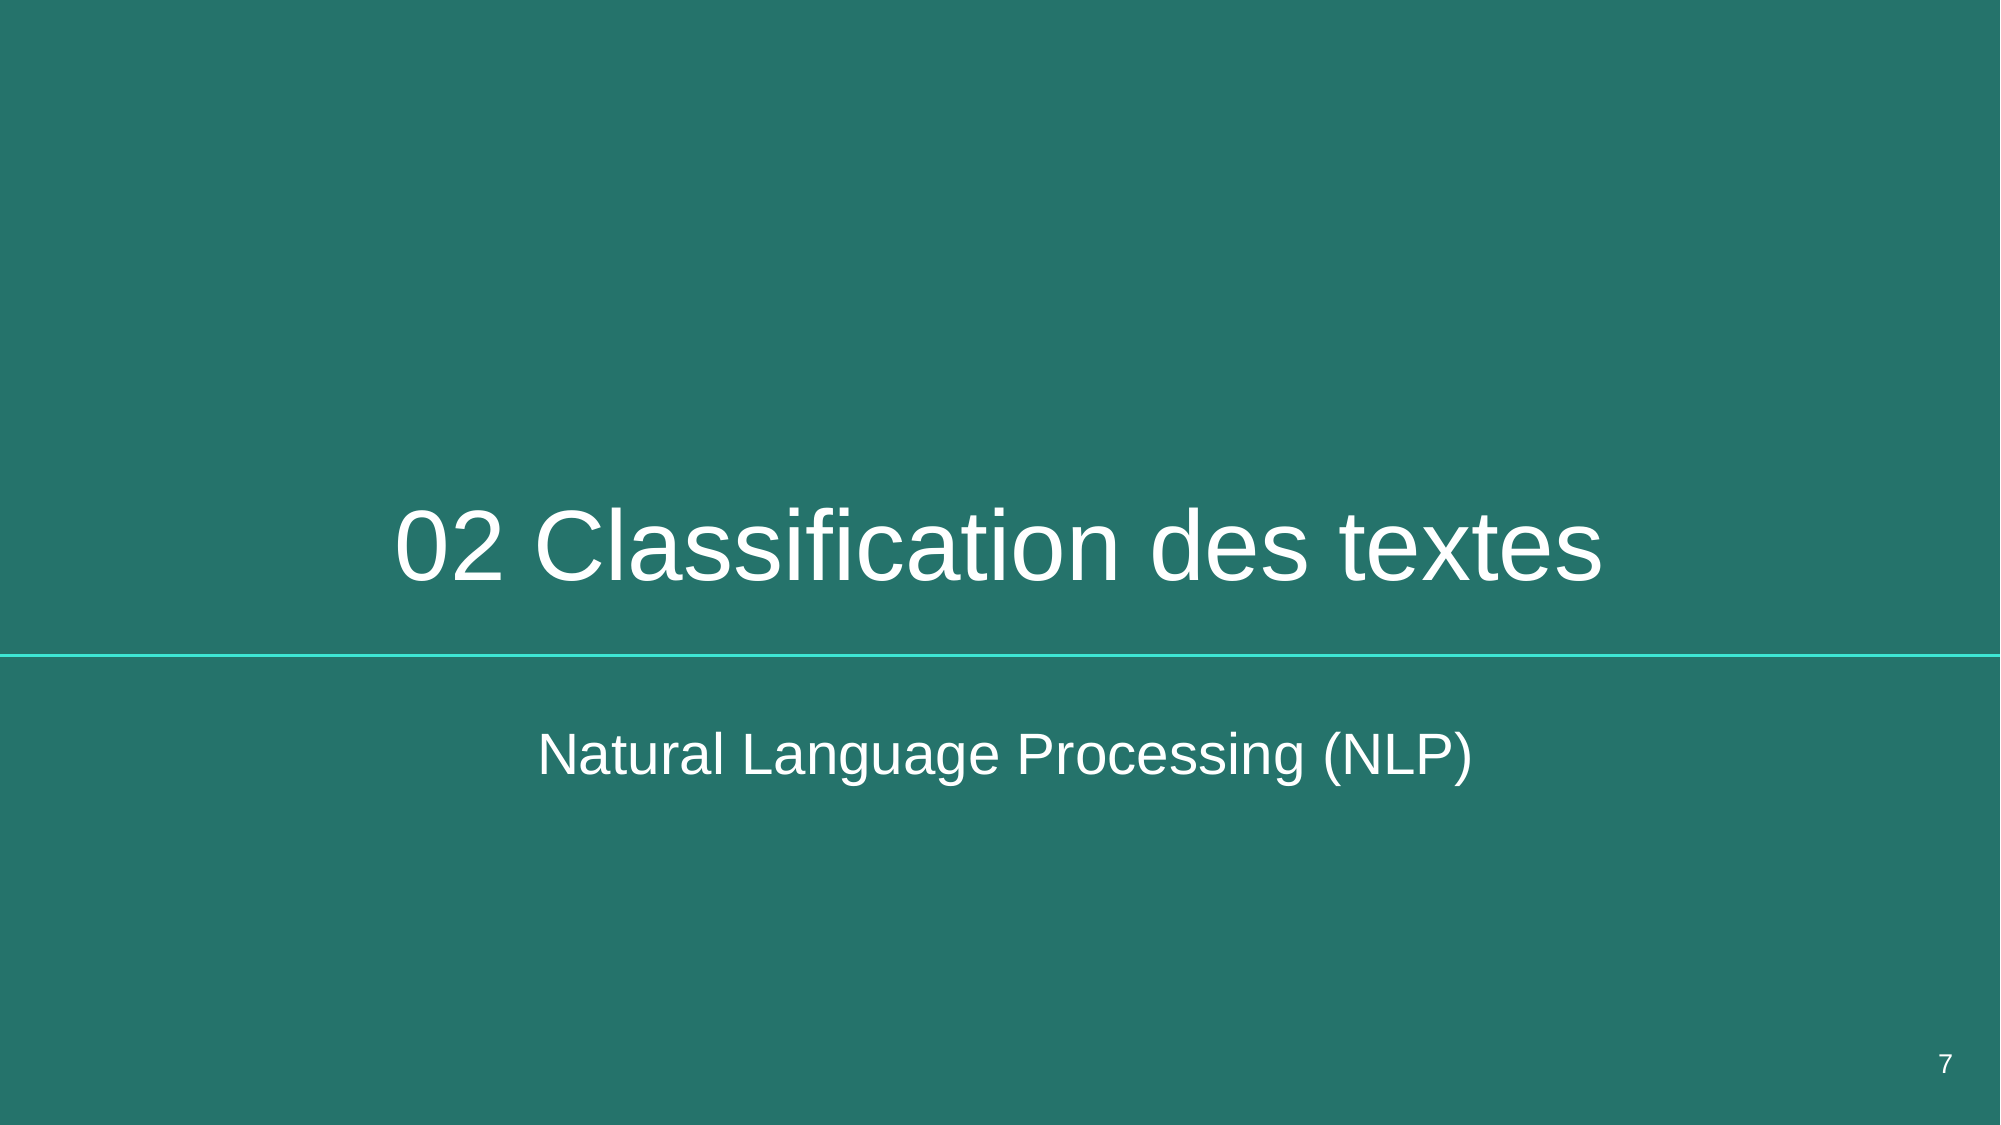

# 02 Classification des textes
Natural Language Processing (NLP)
7